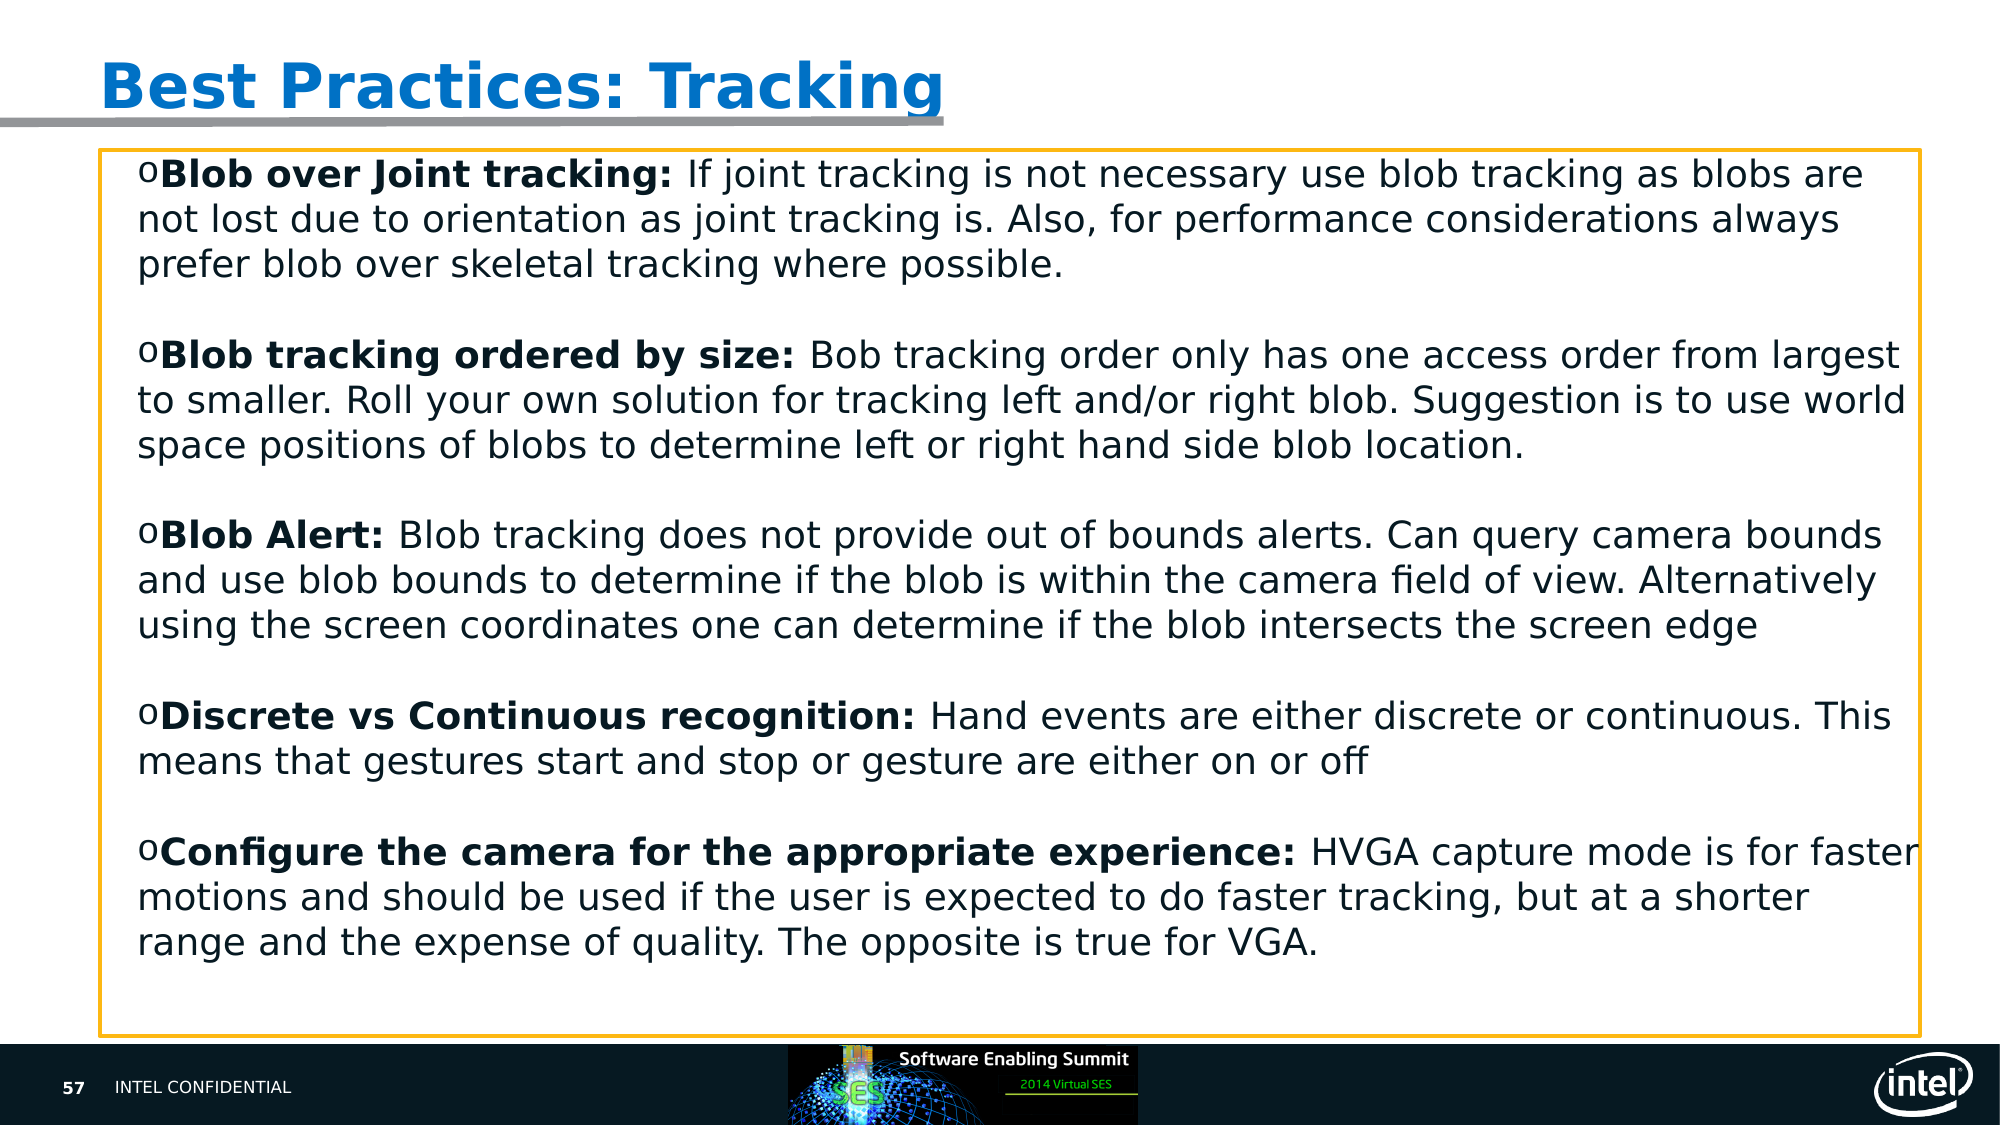

# Best Practices: Tracking
Blob over Joint tracking: If joint tracking is not necessary use blob tracking as blobs are not lost due to orientation as joint tracking is. Also, for performance considerations always prefer blob over skeletal tracking where possible.
Blob tracking ordered by size: Bob tracking order only has one access order from largest to smaller. Roll your own solution for tracking left and/or right blob. Suggestion is to use world space positions of blobs to determine left or right hand side blob location.
Blob Alert: Blob tracking does not provide out of bounds alerts. Can query camera bounds and use blob bounds to determine if the blob is within the camera field of view. Alternatively using the screen coordinates one can determine if the blob intersects the screen edge
Discrete vs Continuous recognition: Hand events are either discrete or continuous. This means that gestures start and stop or gesture are either on or off
Configure the camera for the appropriate experience: HVGA capture mode is for faster motions and should be used if the user is expected to do faster tracking, but at a shorter range and the expense of quality. The opposite is true for VGA.
57